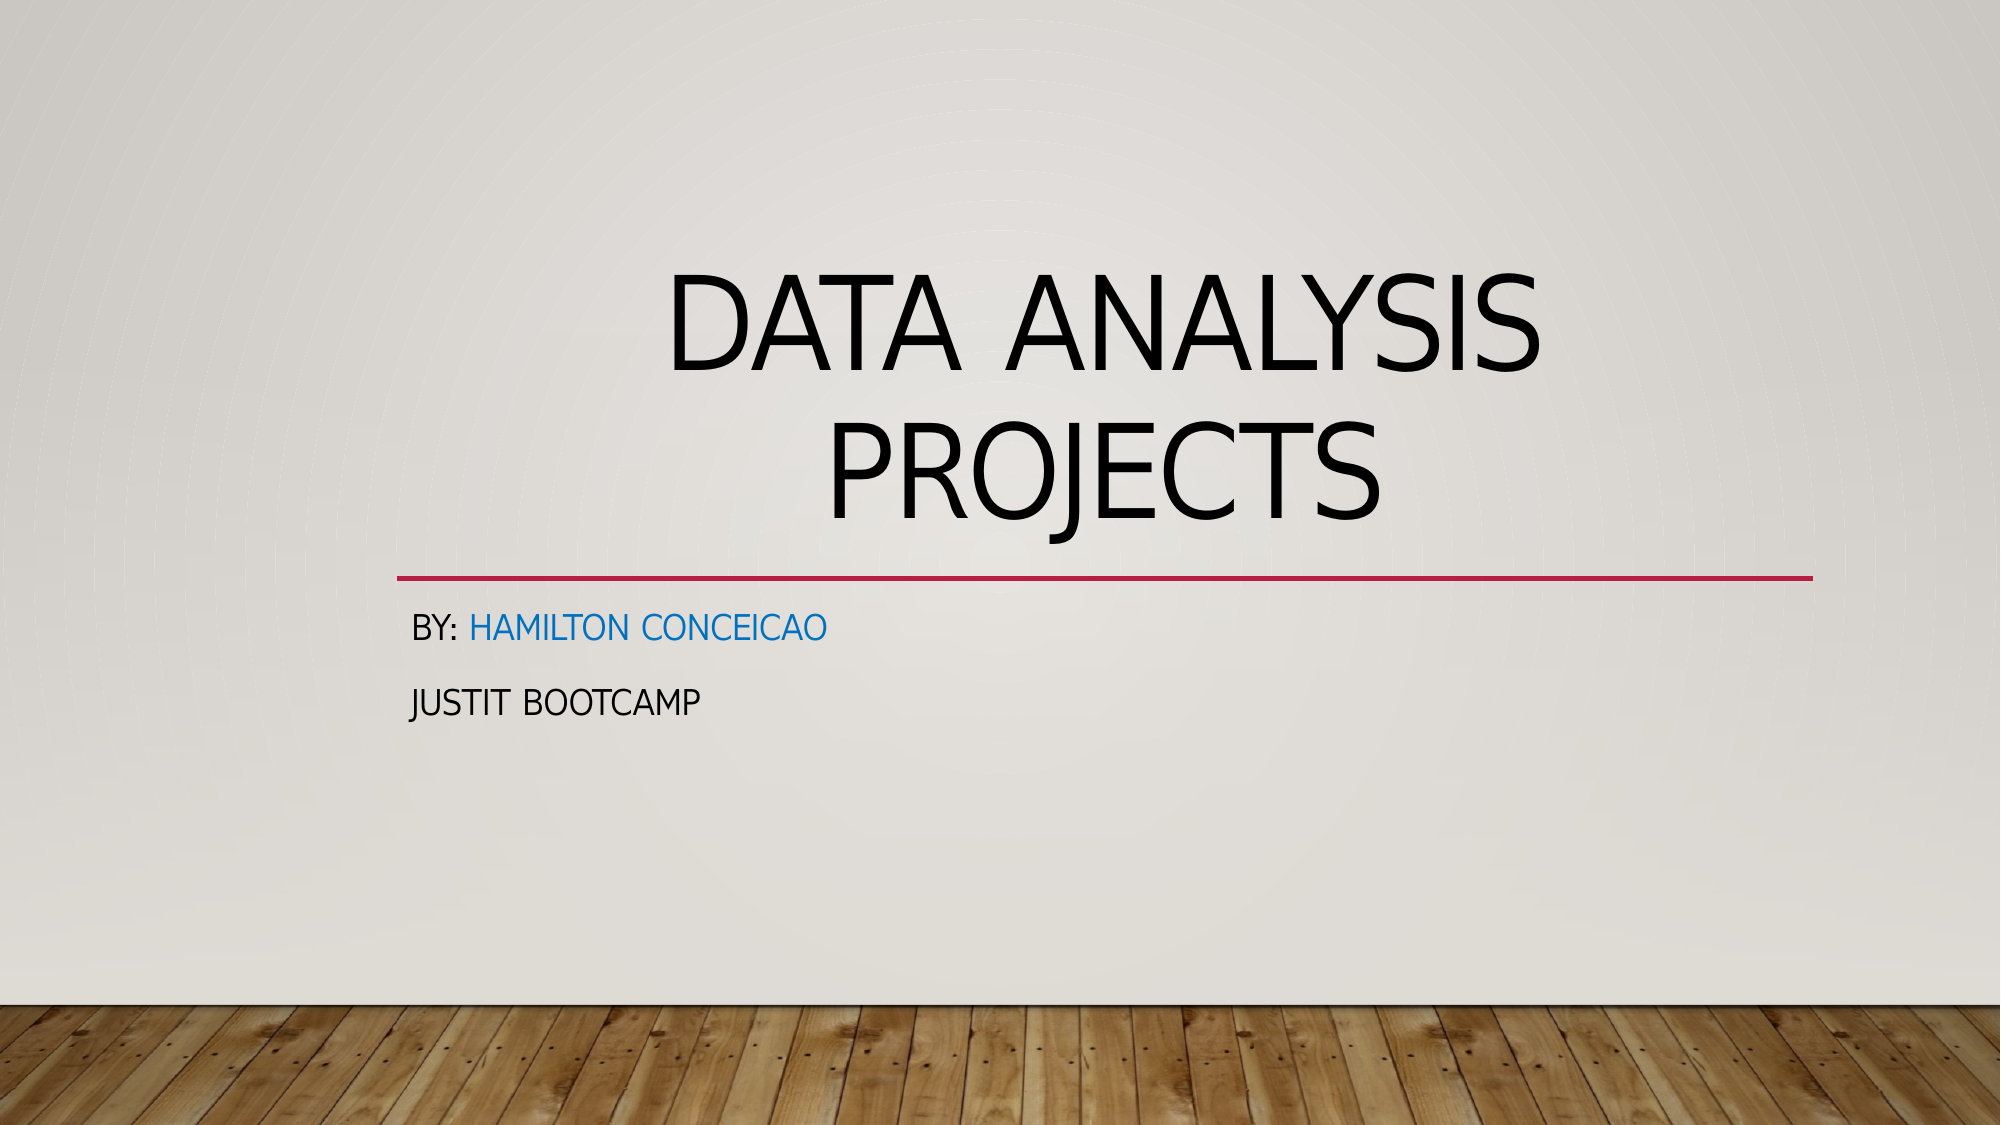

# Data Analysis projects
By: Hamilton conceicao
Justit bootcamp